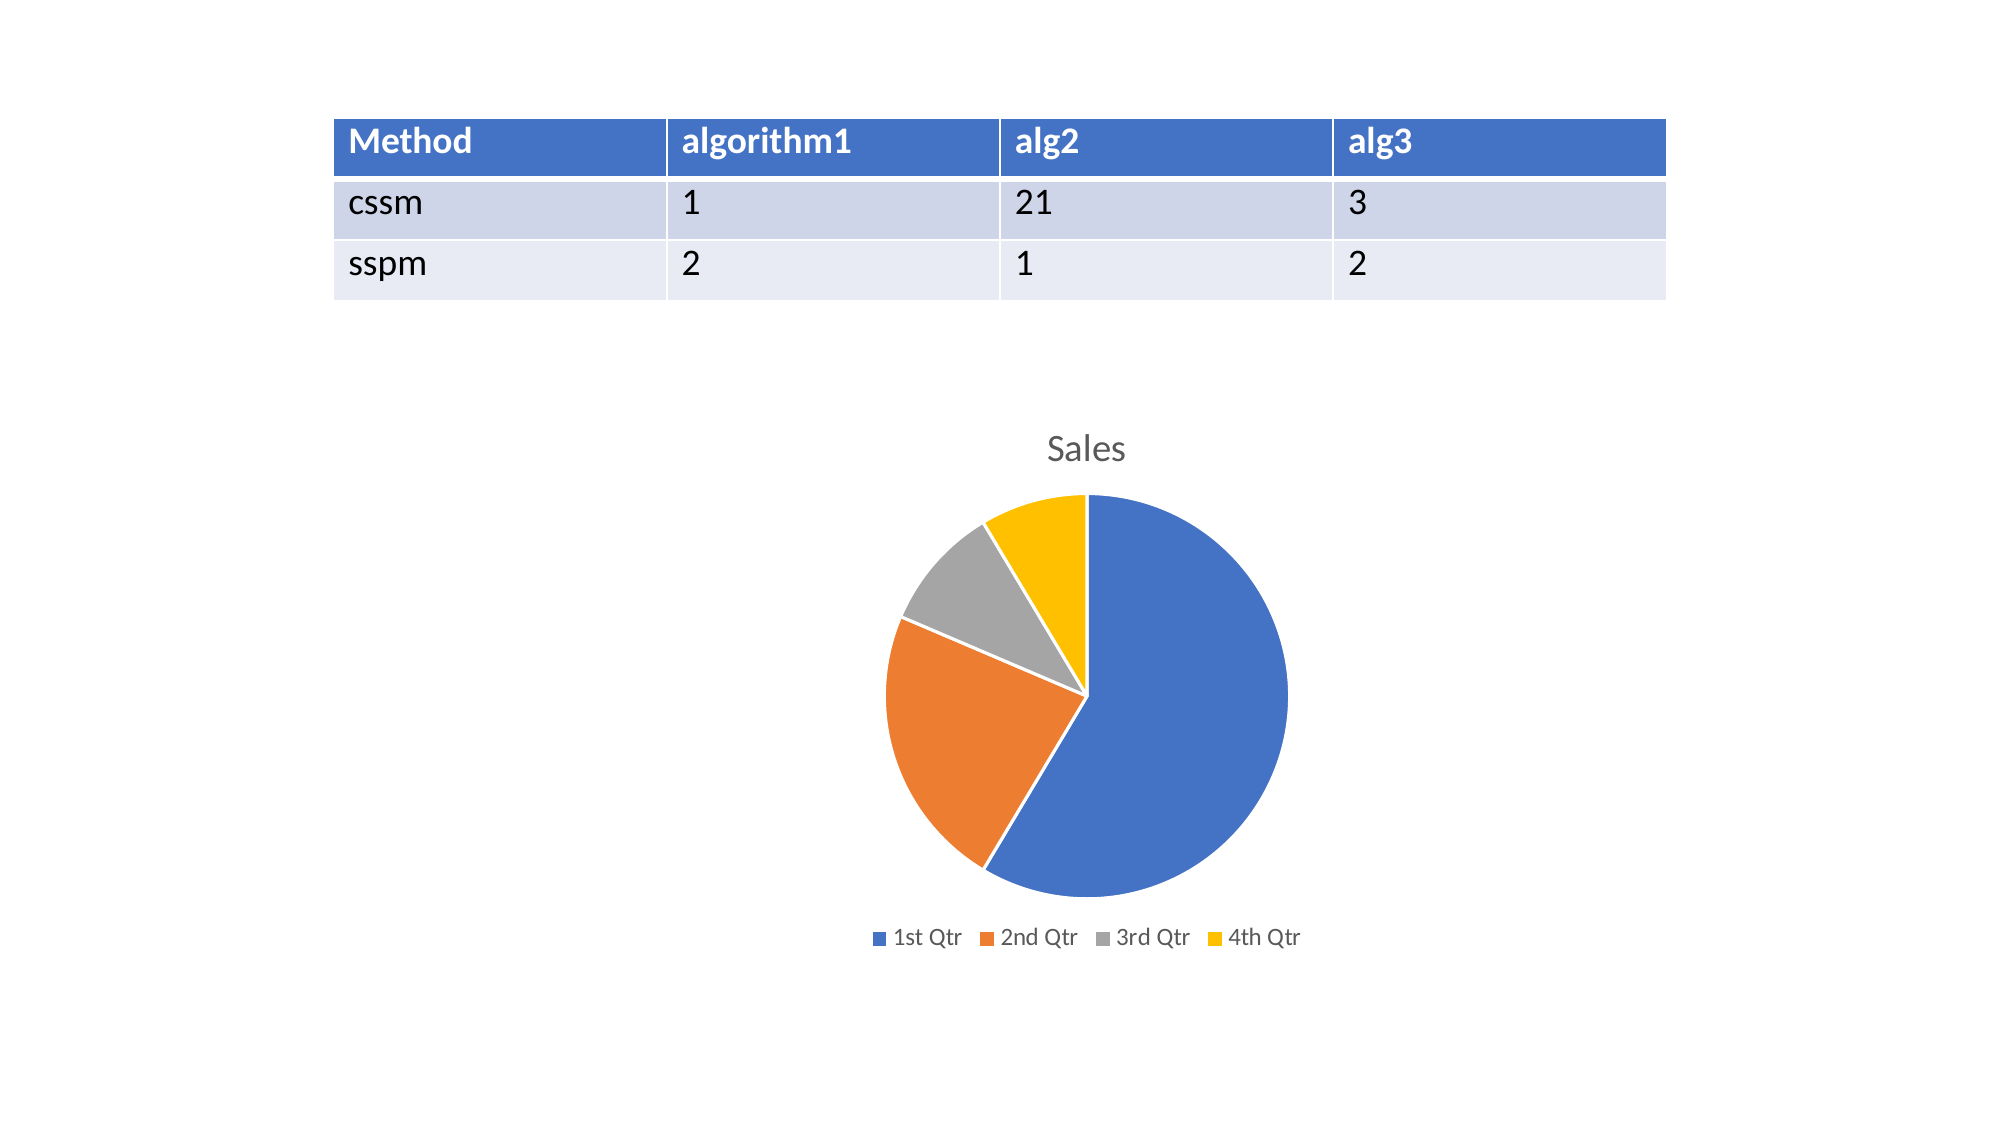

| Method | algorithm1 | alg2 | alg3 |
| --- | --- | --- | --- |
| cssm | 1 | 21 | 3 |
| sspm | 2 | 1 | 2 |

### Chart:

| Category | Sales |
|---|---|
| 1st Qtr | 8.2 |
| 2nd Qtr | 3.2 |
| 3rd Qtr | 1.4 |
| 4th Qtr | 1.2 |